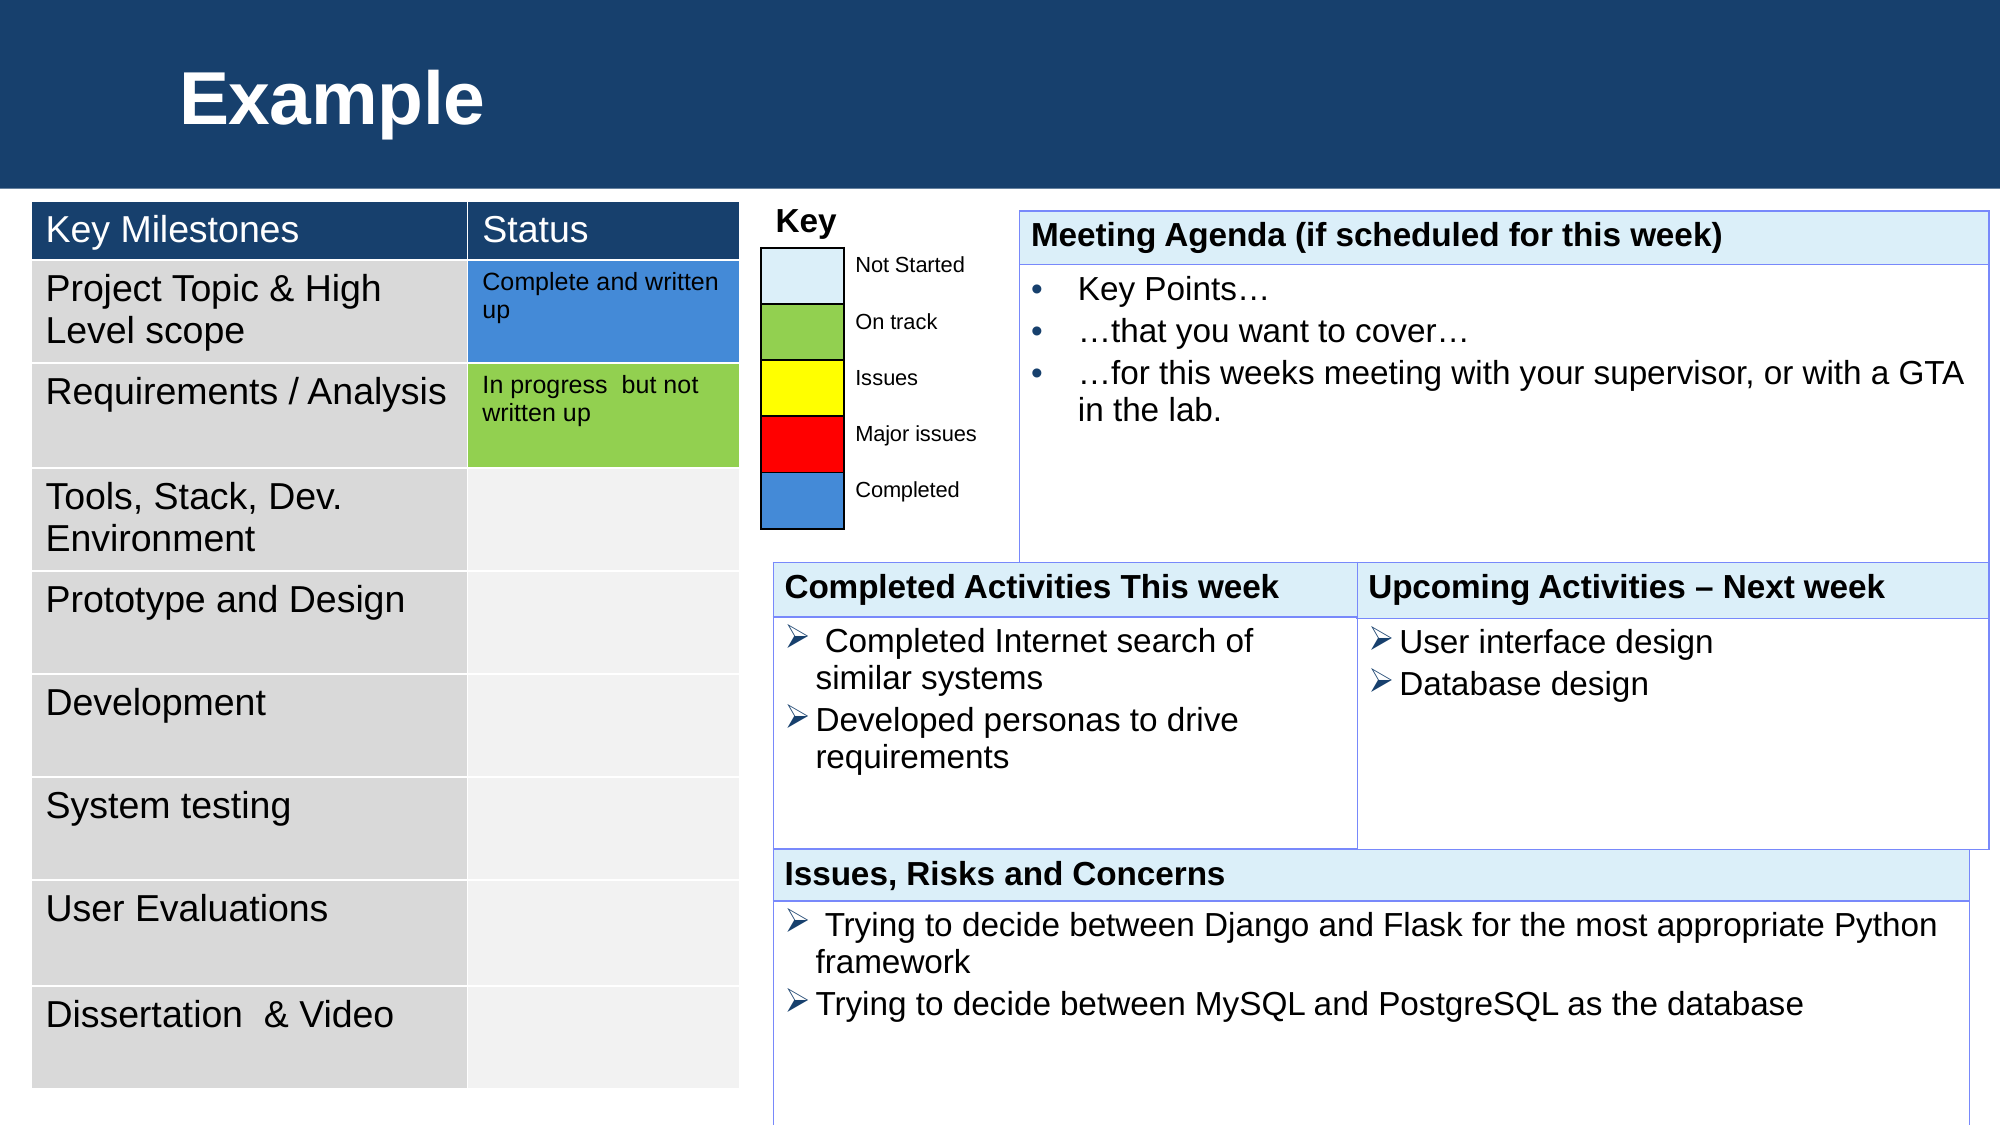

# Example
Key
| Key Milestones | Status |
| --- | --- |
| Project Topic & High Level scope | Complete and written up |
| Requirements / Analysis | In progress but not written up |
| Tools, Stack, Dev. Environment |  |
| Prototype and Design |  |
| Development |  |
| System testing |  |
| User Evaluations |  |
| Dissertation & Video |  |
| Meeting Agenda (if scheduled for this week) |
| --- |
| Key Points… …that you want to cover… …for this weeks meeting with your supervisor, or with a GTA in the lab. |
|  | Not Started |
| --- | --- |
|  | On track |
|  | Issues |
|  | Major issues |
|  | Completed |
| Upcoming Activities – Next week |
| --- |
| User interface design Database design |
| Completed Activities This week |
| --- |
| Completed Internet search of similar systems Developed personas to drive requirements |
| Issues, Risks and Concerns |
| --- |
| Trying to decide between Django and Flask for the most appropriate Python framework Trying to decide between MySQL and PostgreSQL as the database |